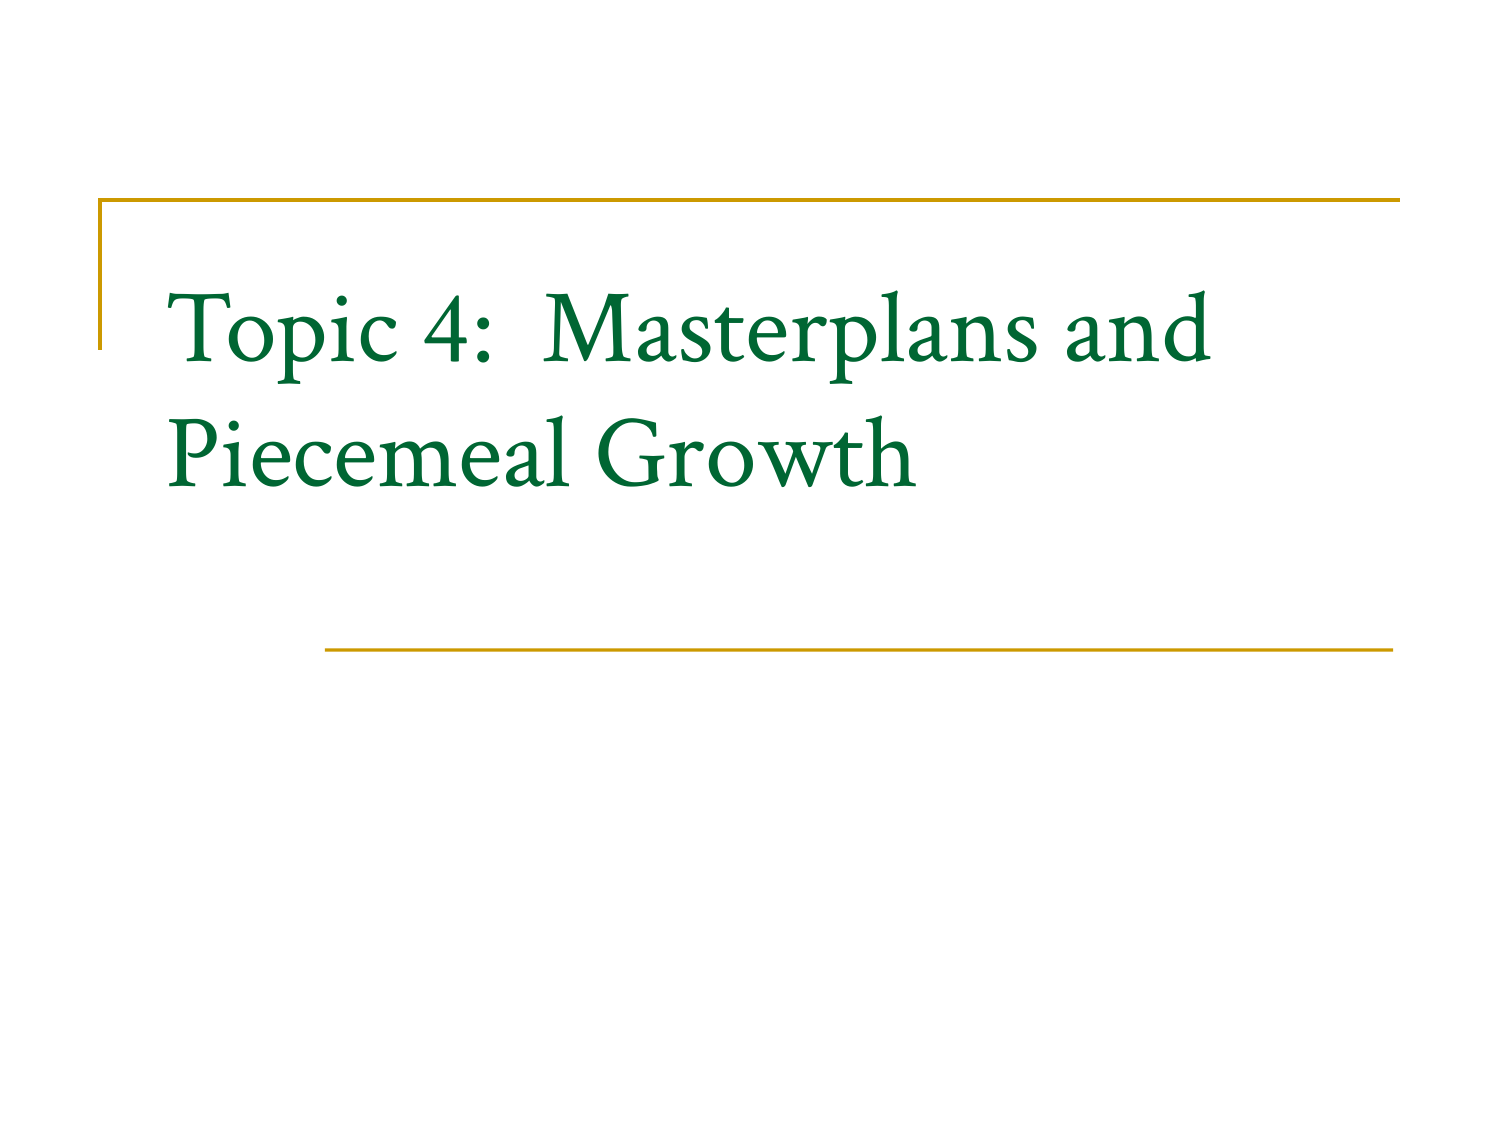

# Topic 4:  Masterplans and  Piecemeal Growth